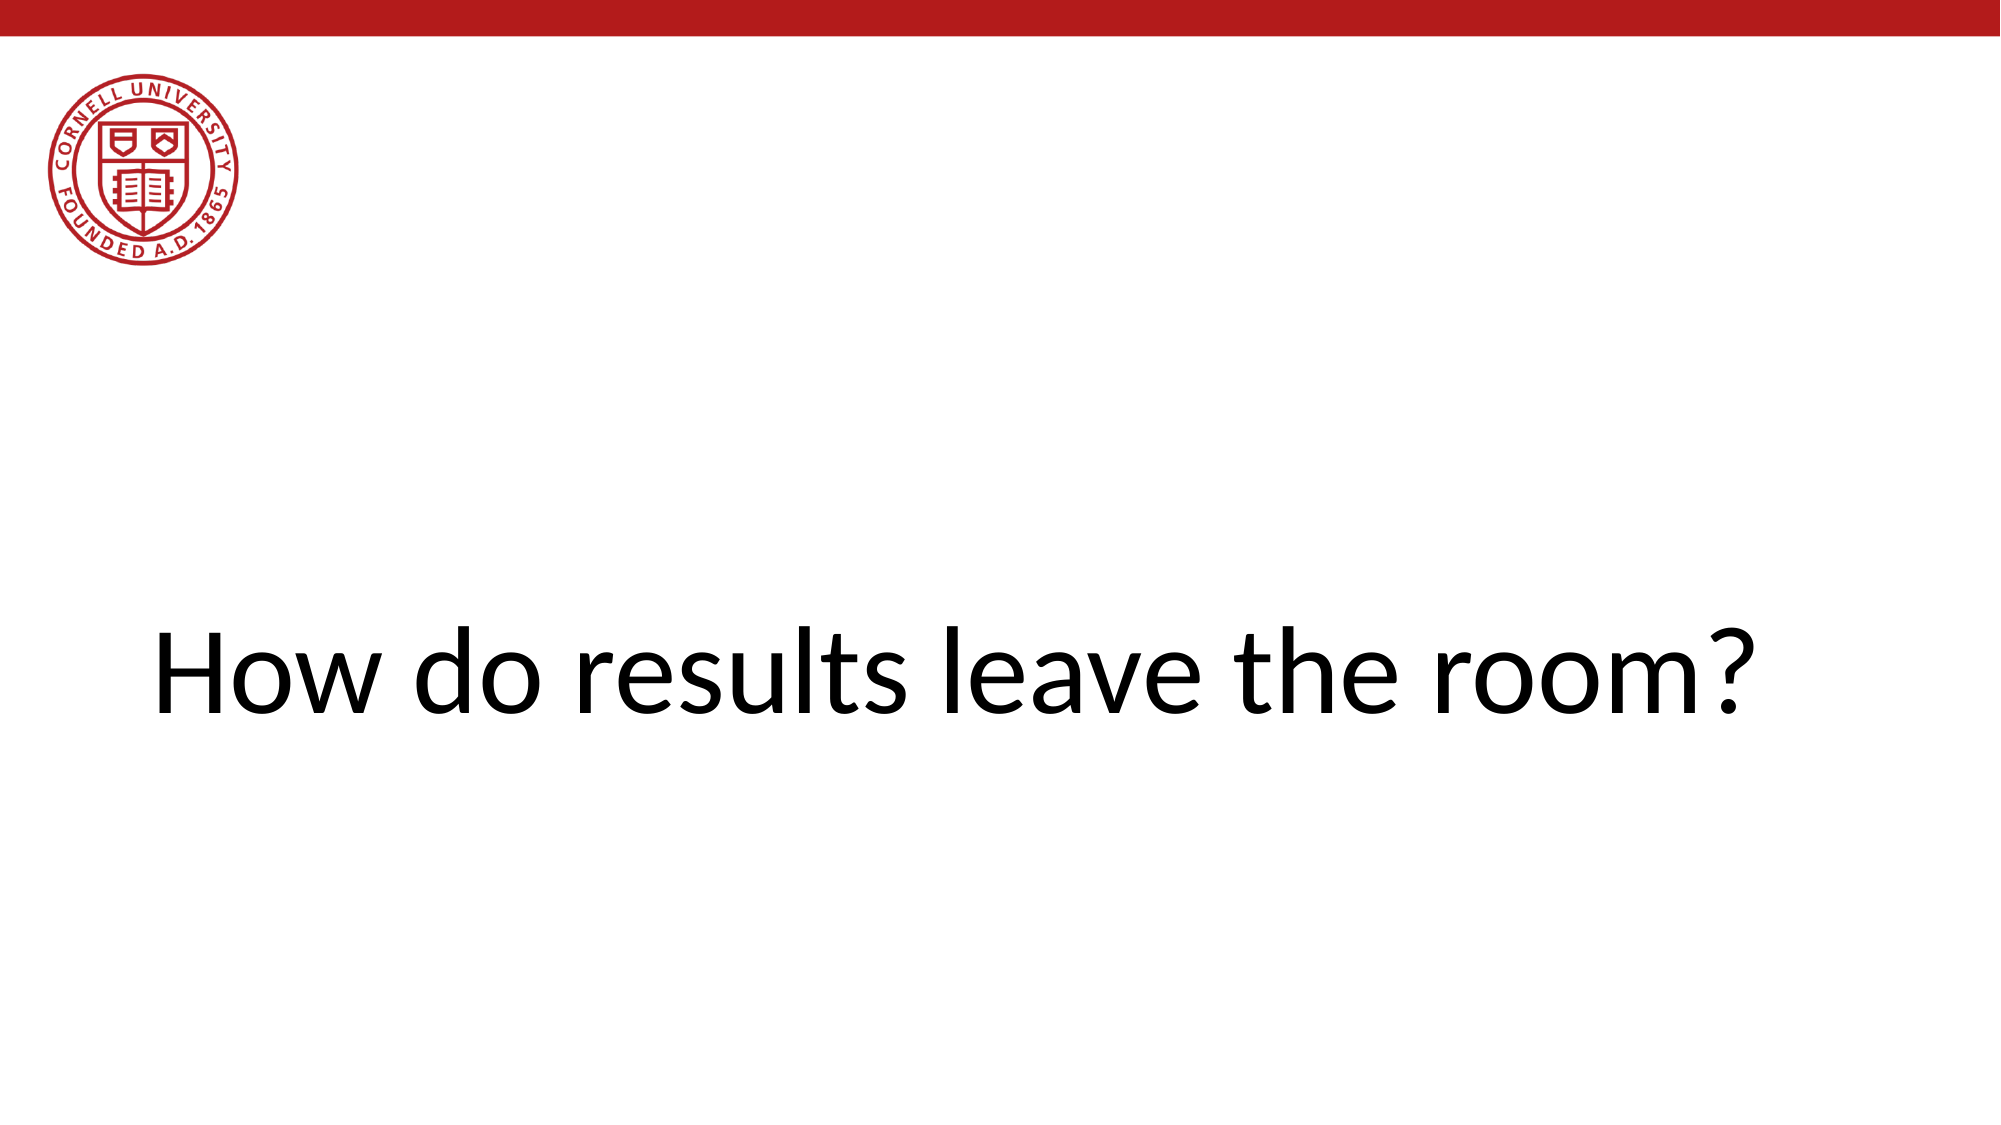

# How do results leave the room?